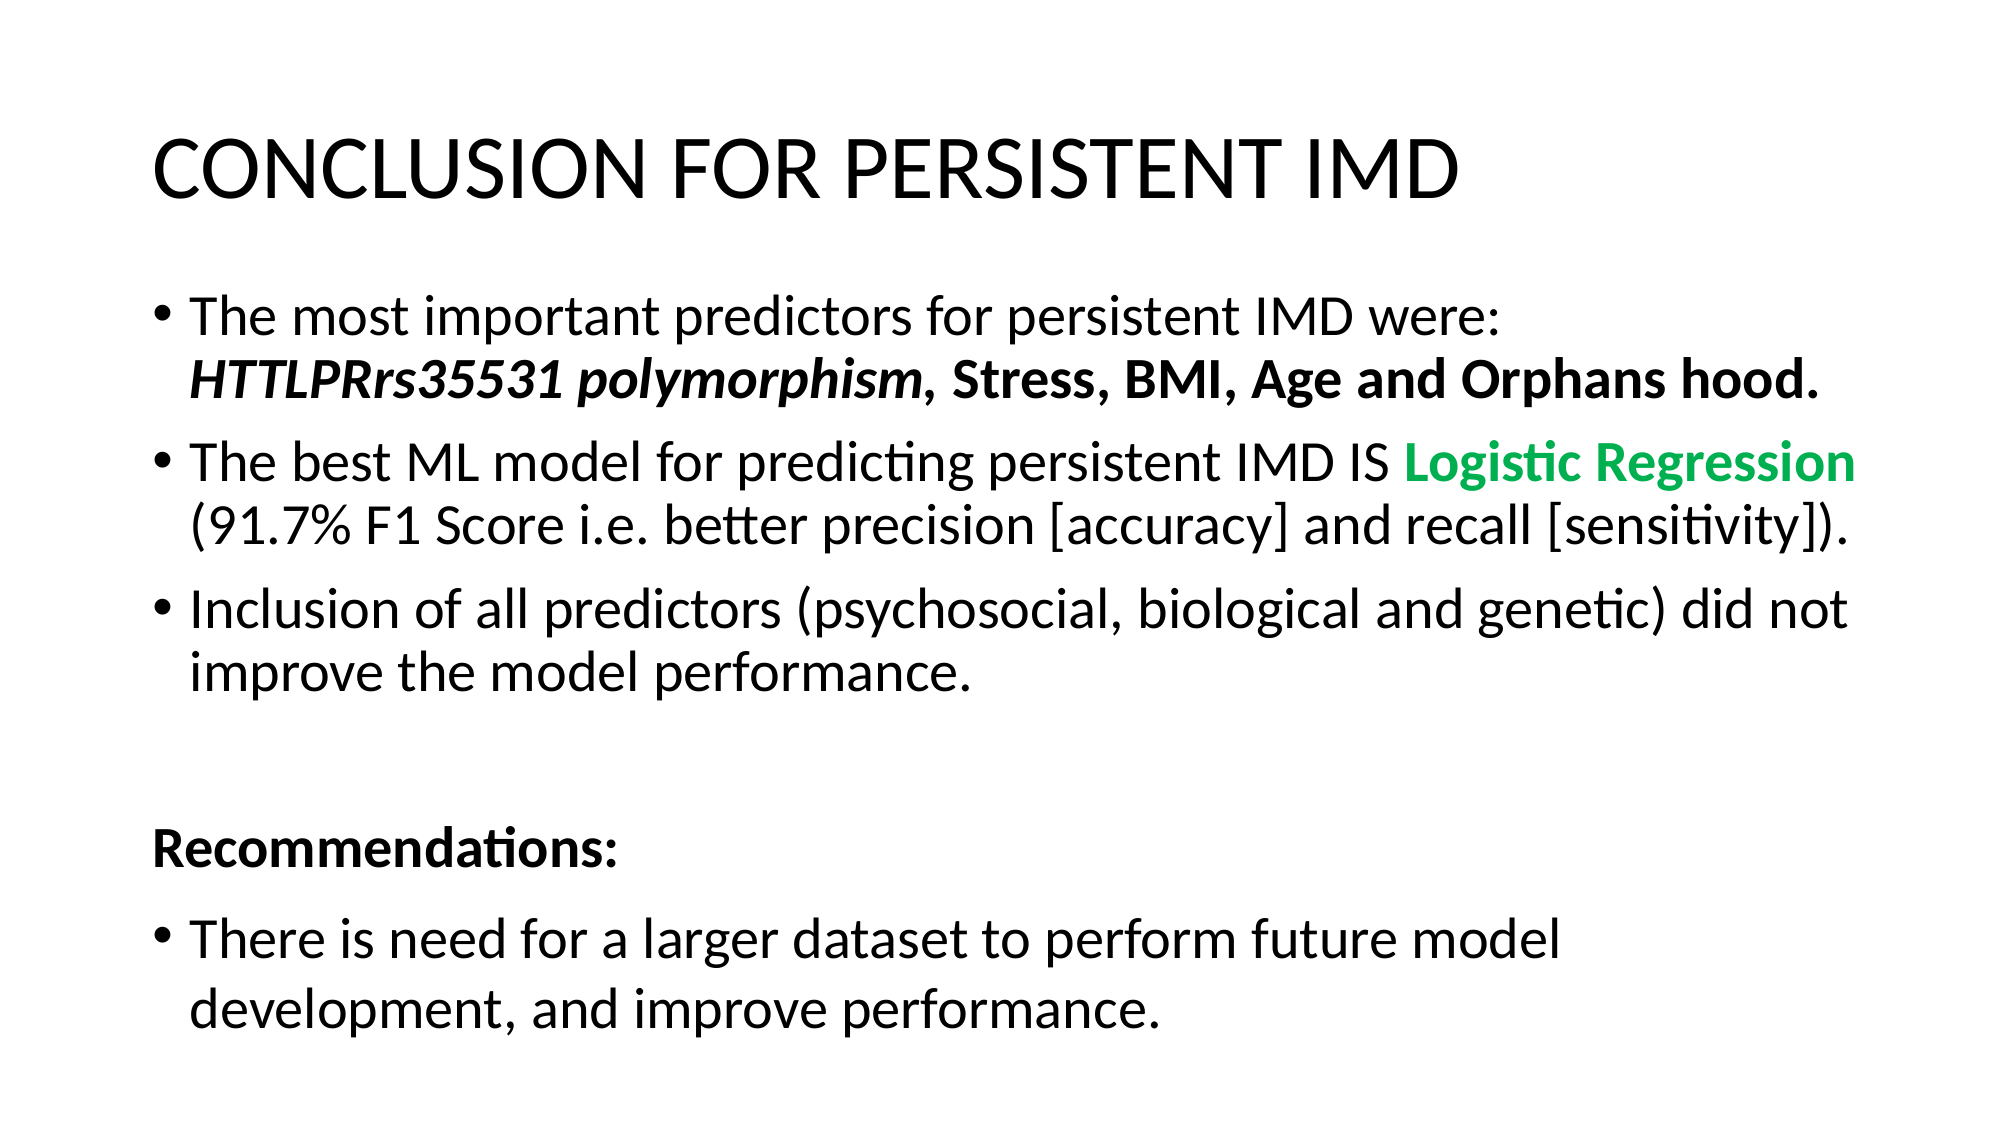

# CONCLUSION FOR PERSISTENT IMD
The most important predictors for persistent IMD were: HTTLPRrs35531 polymorphism, Stress, BMI, Age and Orphans hood.
The best ML model for predicting persistent IMD IS Logistic Regression (91.7% F1 Score i.e. better precision [accuracy] and recall [sensitivity]).
Inclusion of all predictors (psychosocial, biological and genetic) did not improve the model performance.

Recommendations:
There is need for a larger dataset to perform future model development, and improve performance.